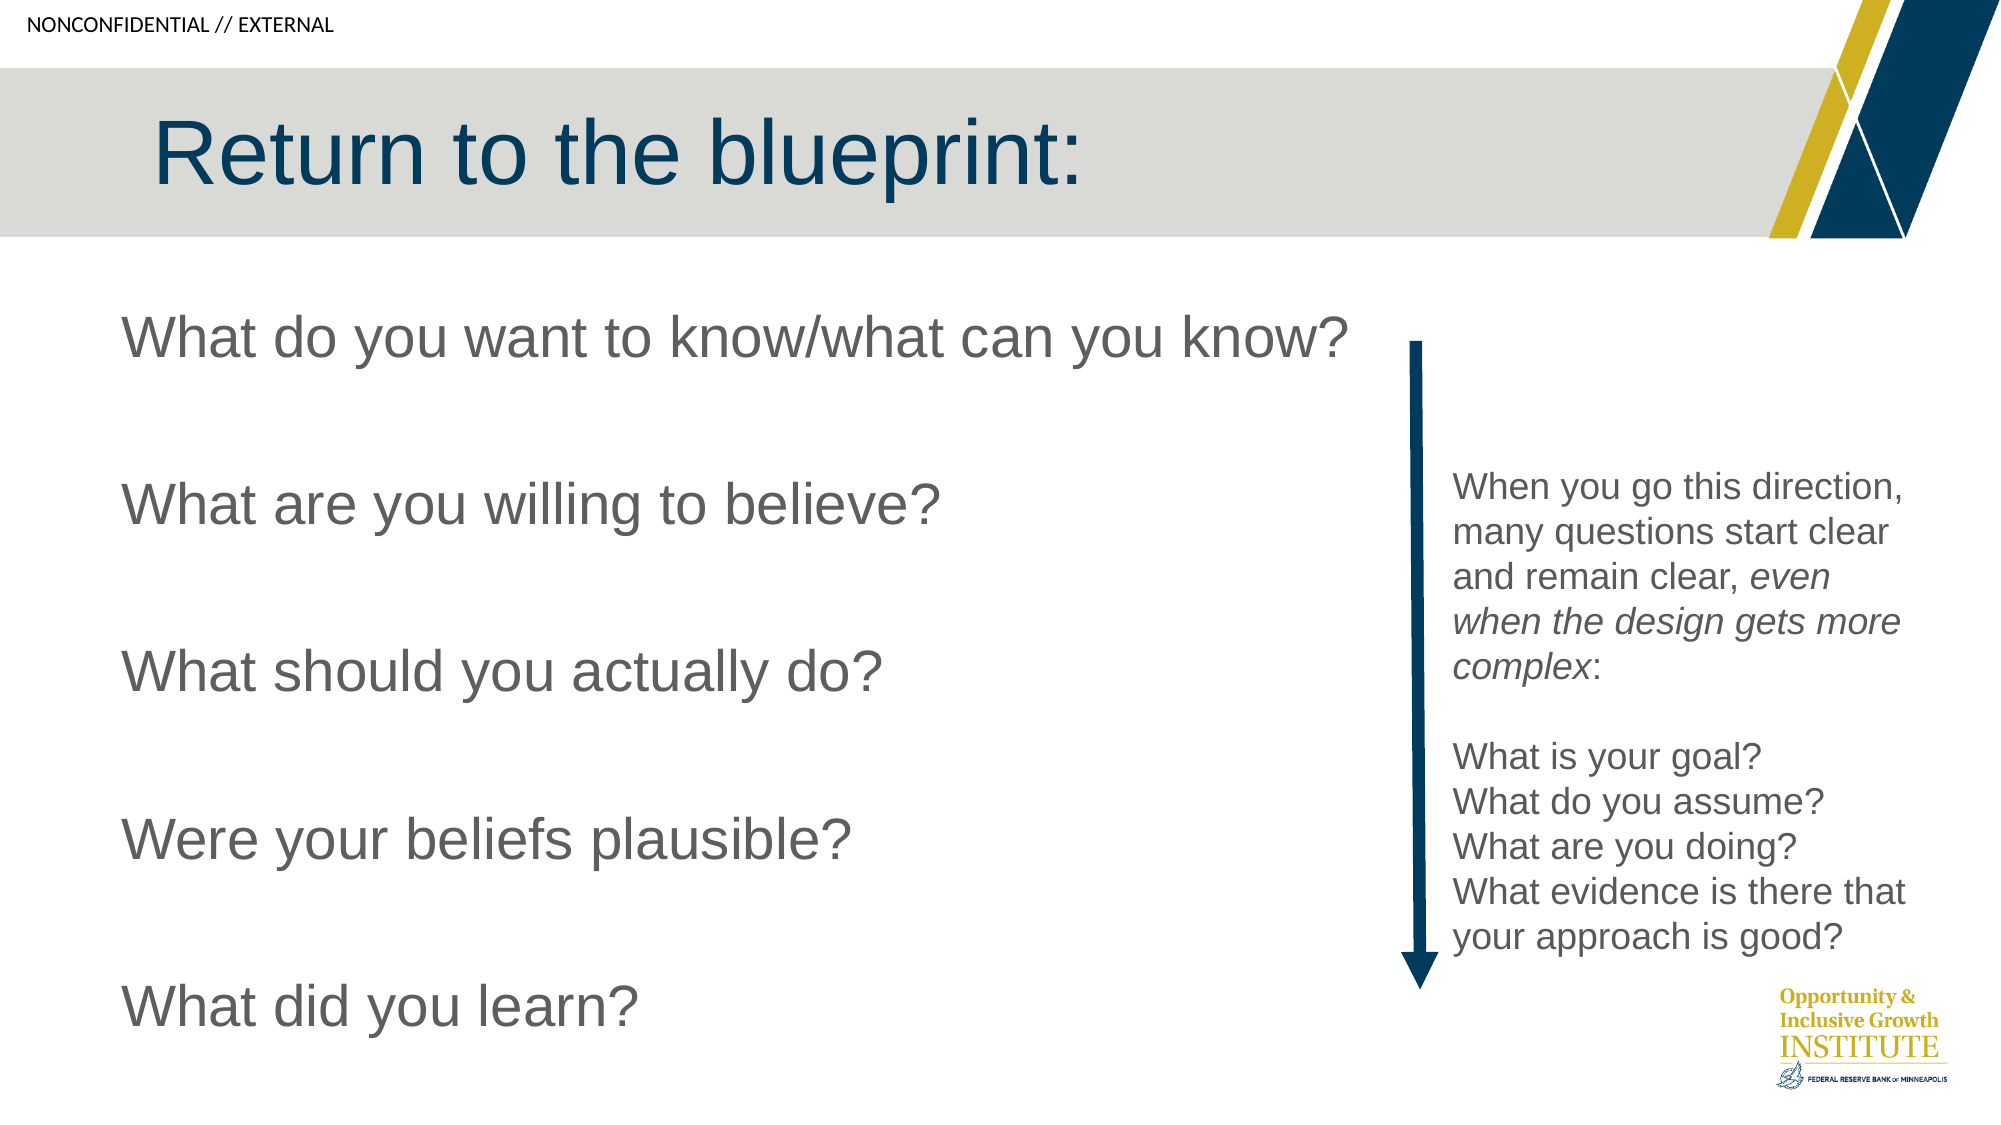

# Return to the blueprint:
What do you want to know/what can you know?

What are you willing to believe?

What should you actually do?

Were your beliefs plausible?

What did you learn?
When you go this direction, many questions start clear and remain clear, even when the design gets more complex:

What is your goal?
What do you assume?
What are you doing?
What evidence is there that your approach is good?